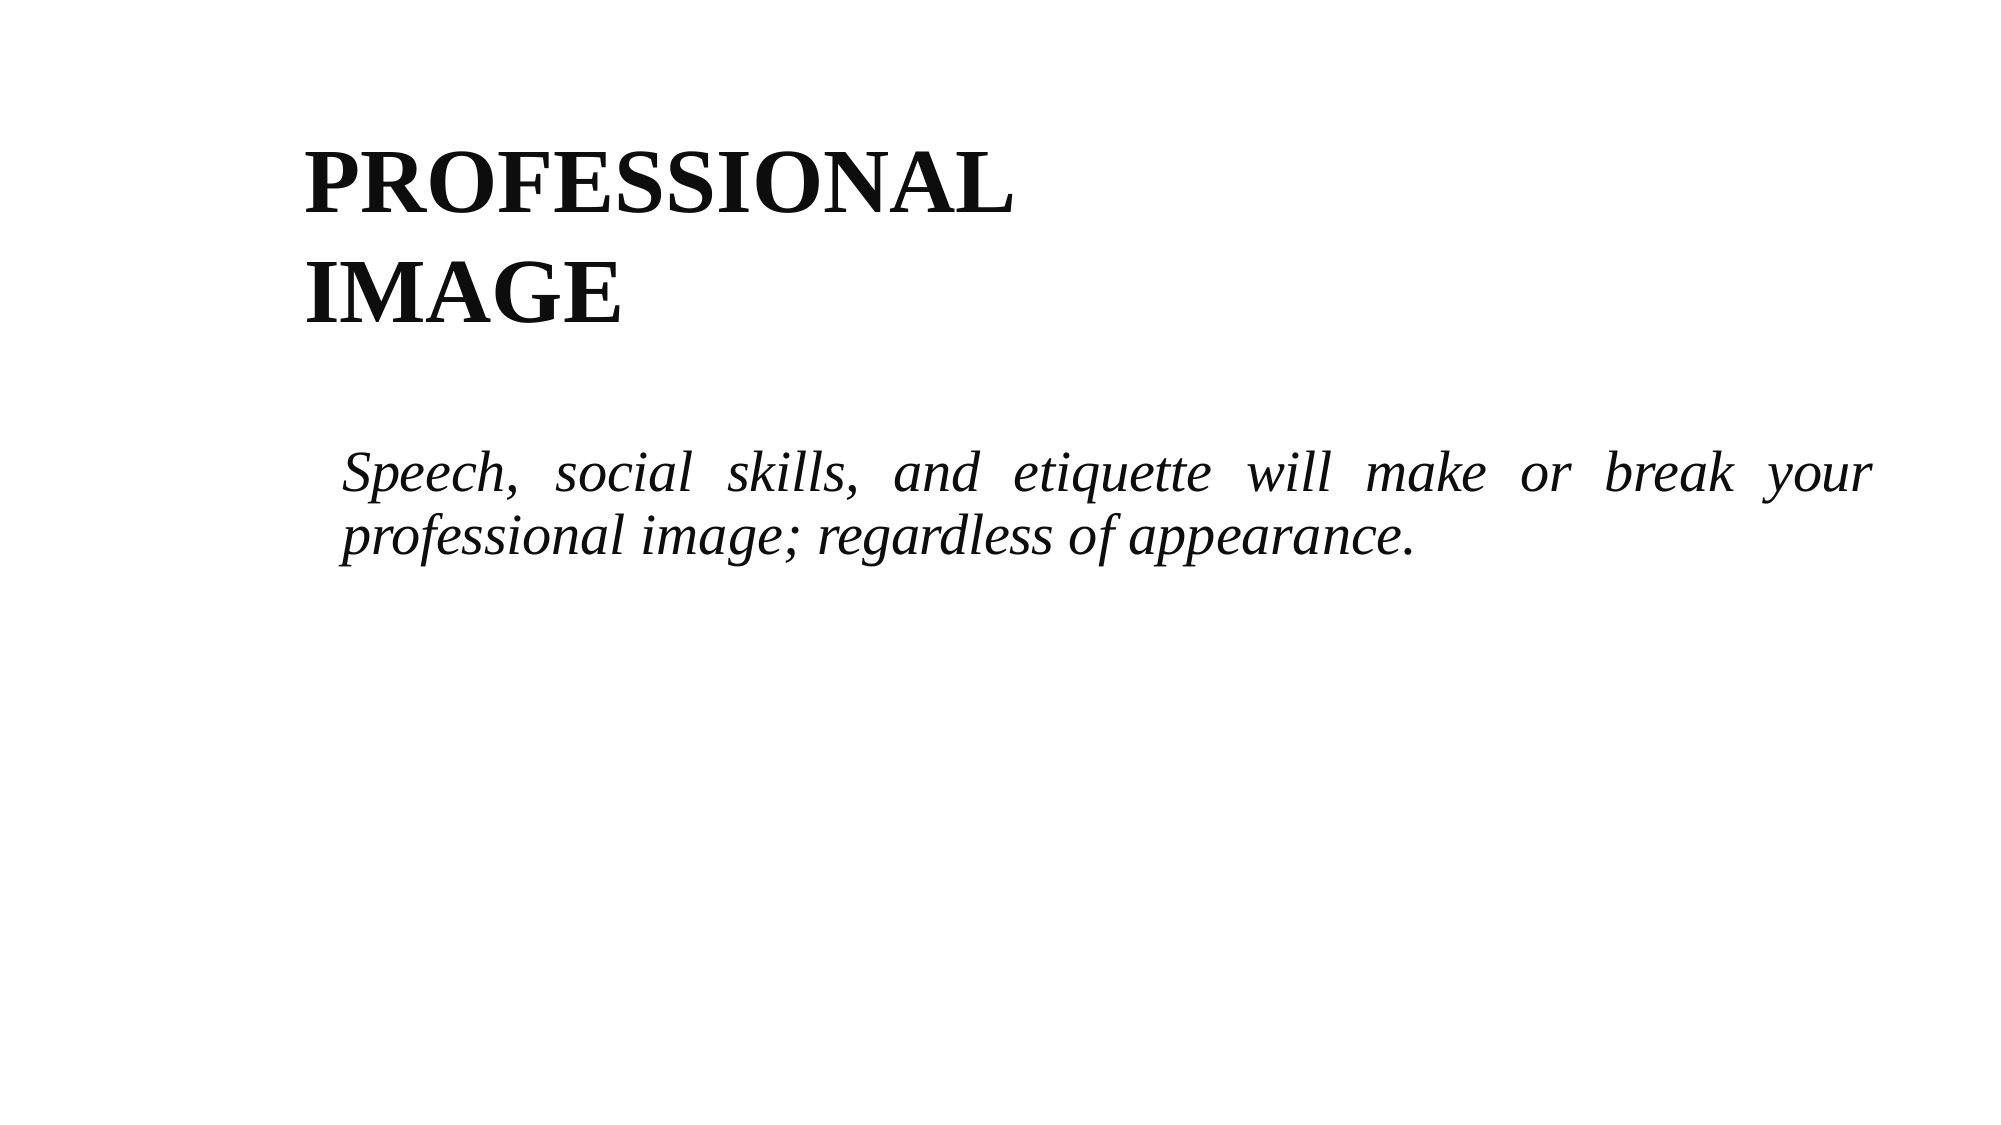

# PROFESSIONAL IMAGE
Speech,	social	skills,	and	etiquette	will	make	or	break	your professional image; regardless of appearance.